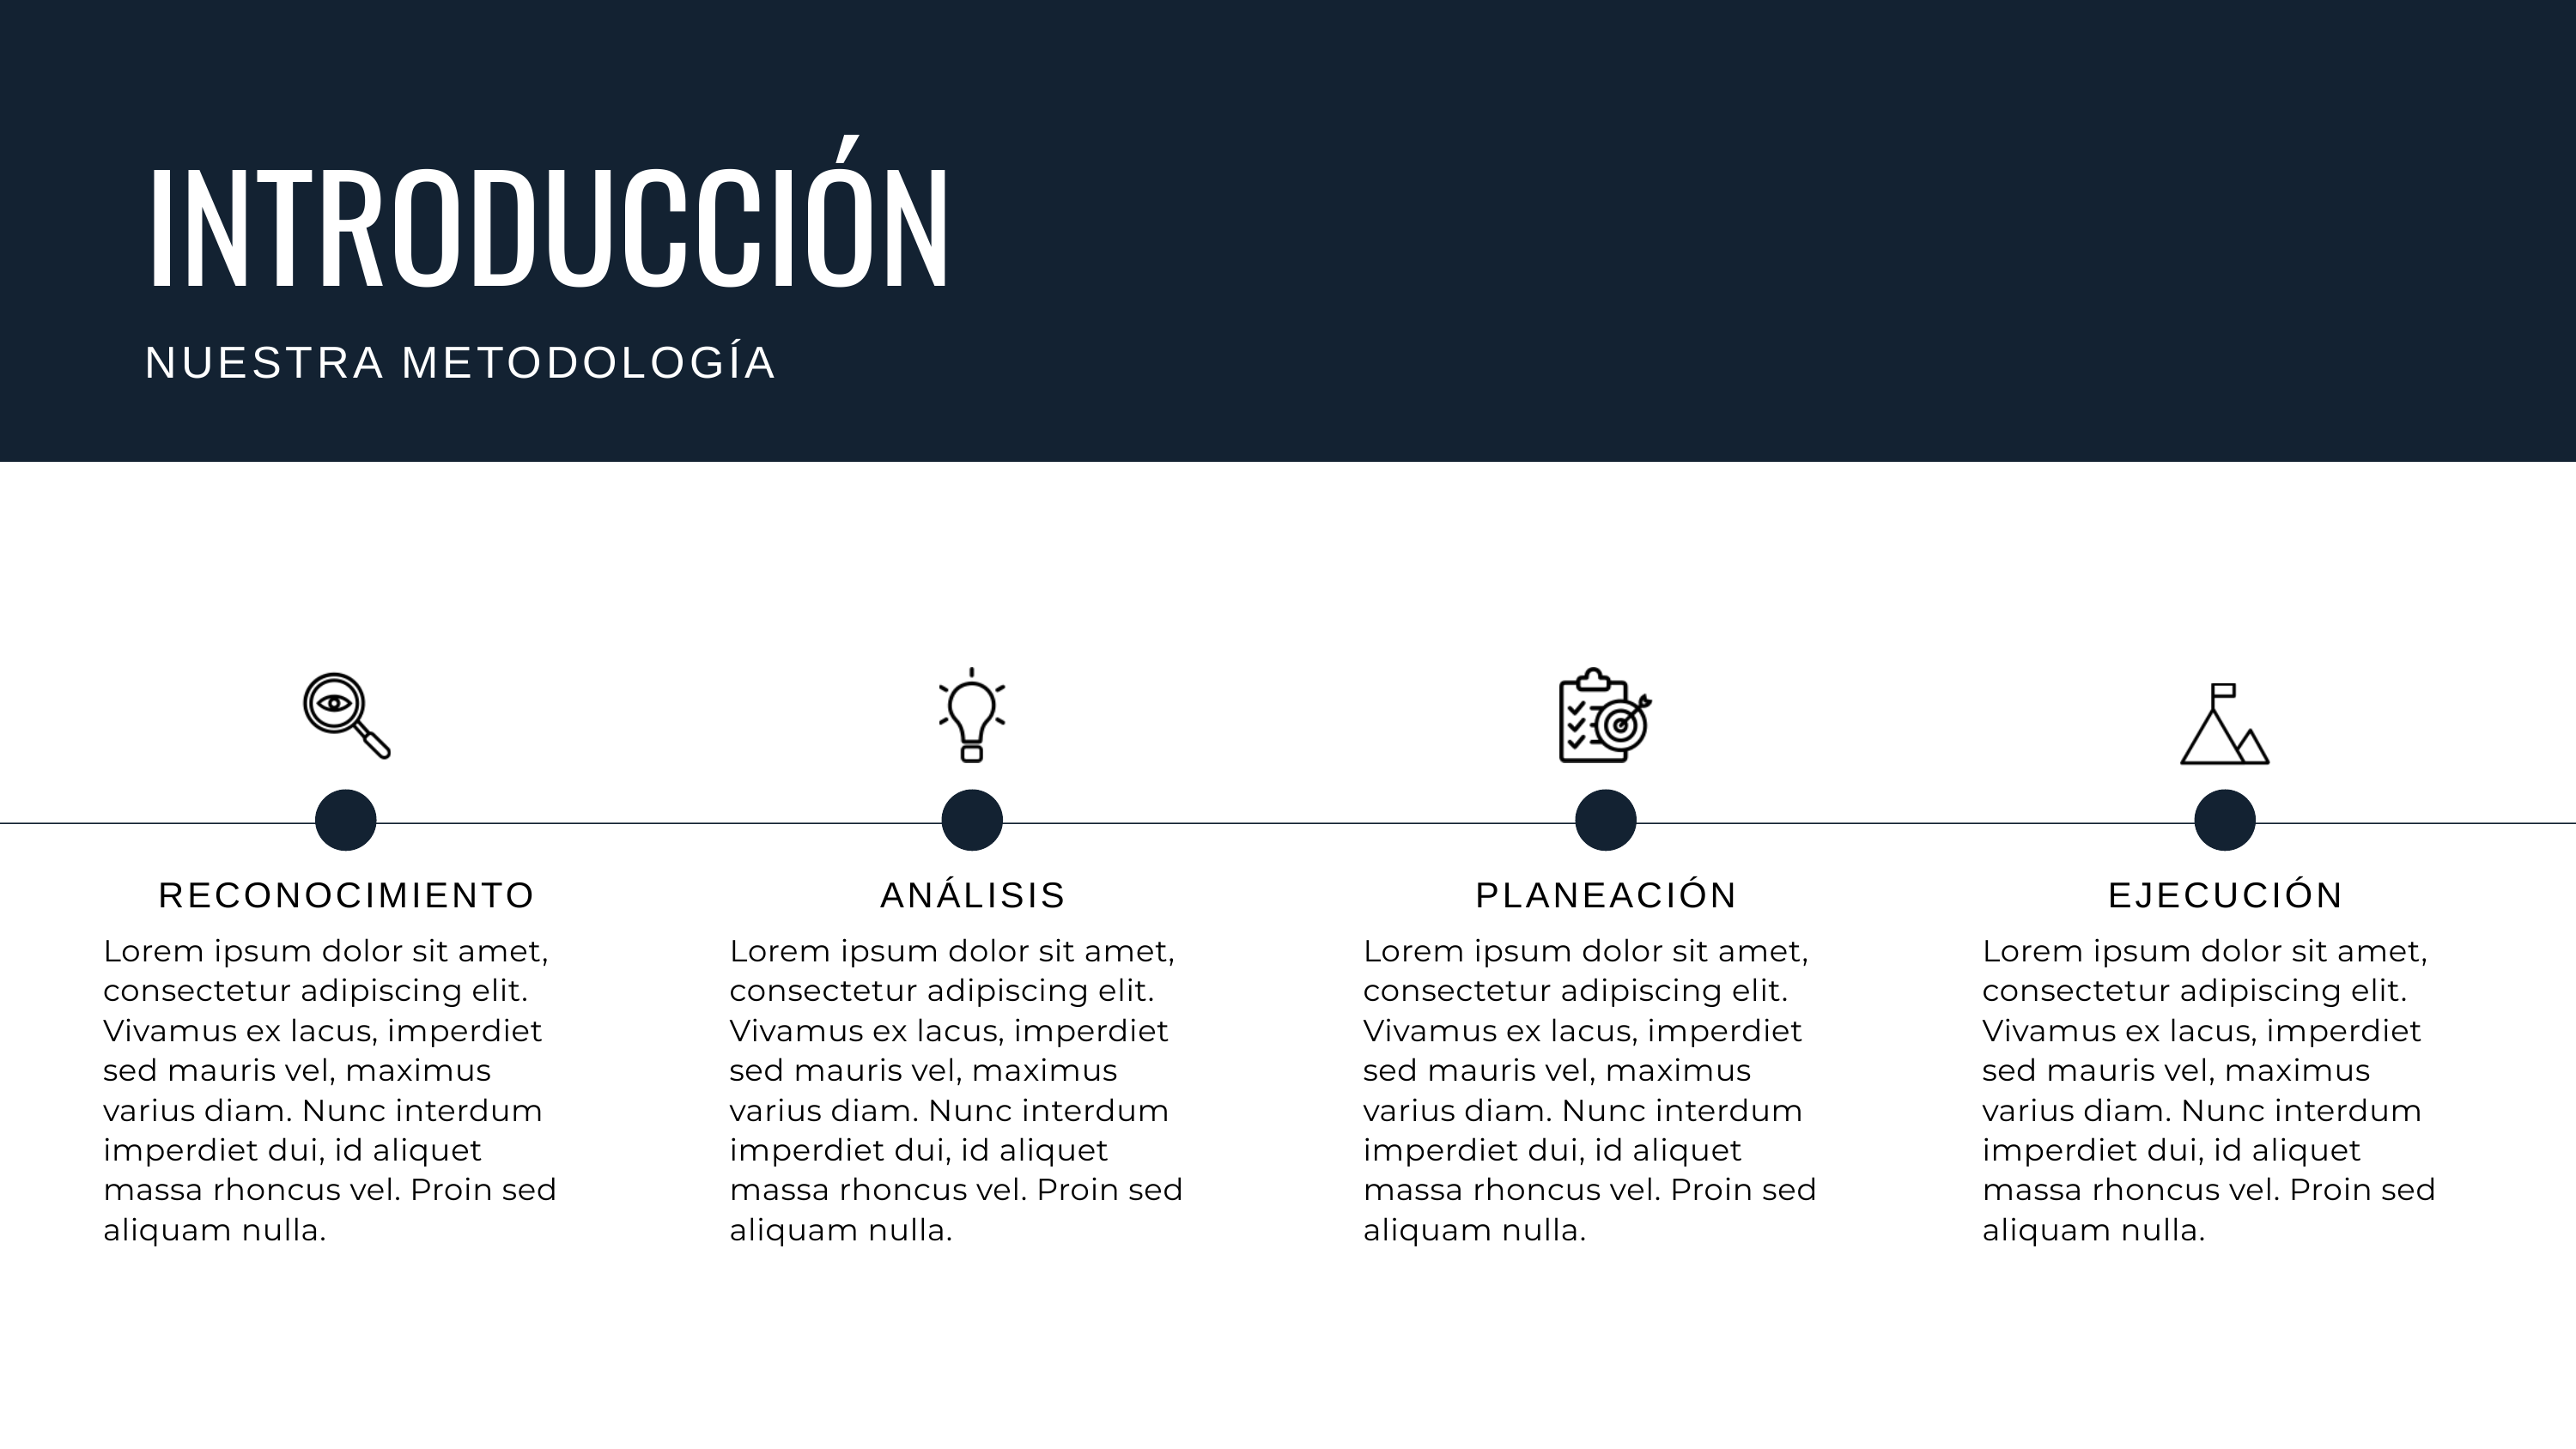

INTRODUCCIÓN
NUESTRA METODOLOGÍA

RECONOCIMIENTO
ANÁLISIS
PLANEACIÓN
EJECUCIÓN
Lorem ipsum dolor sit amet, consectetur adipiscing elit. Vivamus ex lacus, imperdiet sed mauris vel, maximus varius diam. Nunc interdum imperdiet dui, id aliquet massa rhoncus vel. Proin sed aliquam nulla.
Lorem ipsum dolor sit amet, consectetur adipiscing elit. Vivamus ex lacus, imperdiet sed mauris vel, maximus varius diam. Nunc interdum imperdiet dui, id aliquet massa rhoncus vel. Proin sed aliquam nulla.
Lorem ipsum dolor sit amet, consectetur adipiscing elit. Vivamus ex lacus, imperdiet sed mauris vel, maximus varius diam. Nunc interdum imperdiet dui, id aliquet massa rhoncus vel. Proin sed aliquam nulla.
Lorem ipsum dolor sit amet, consectetur adipiscing elit. Vivamus ex lacus, imperdiet sed mauris vel, maximus varius diam. Nunc interdum imperdiet dui, id aliquet massa rhoncus vel. Proin sed aliquam nulla.